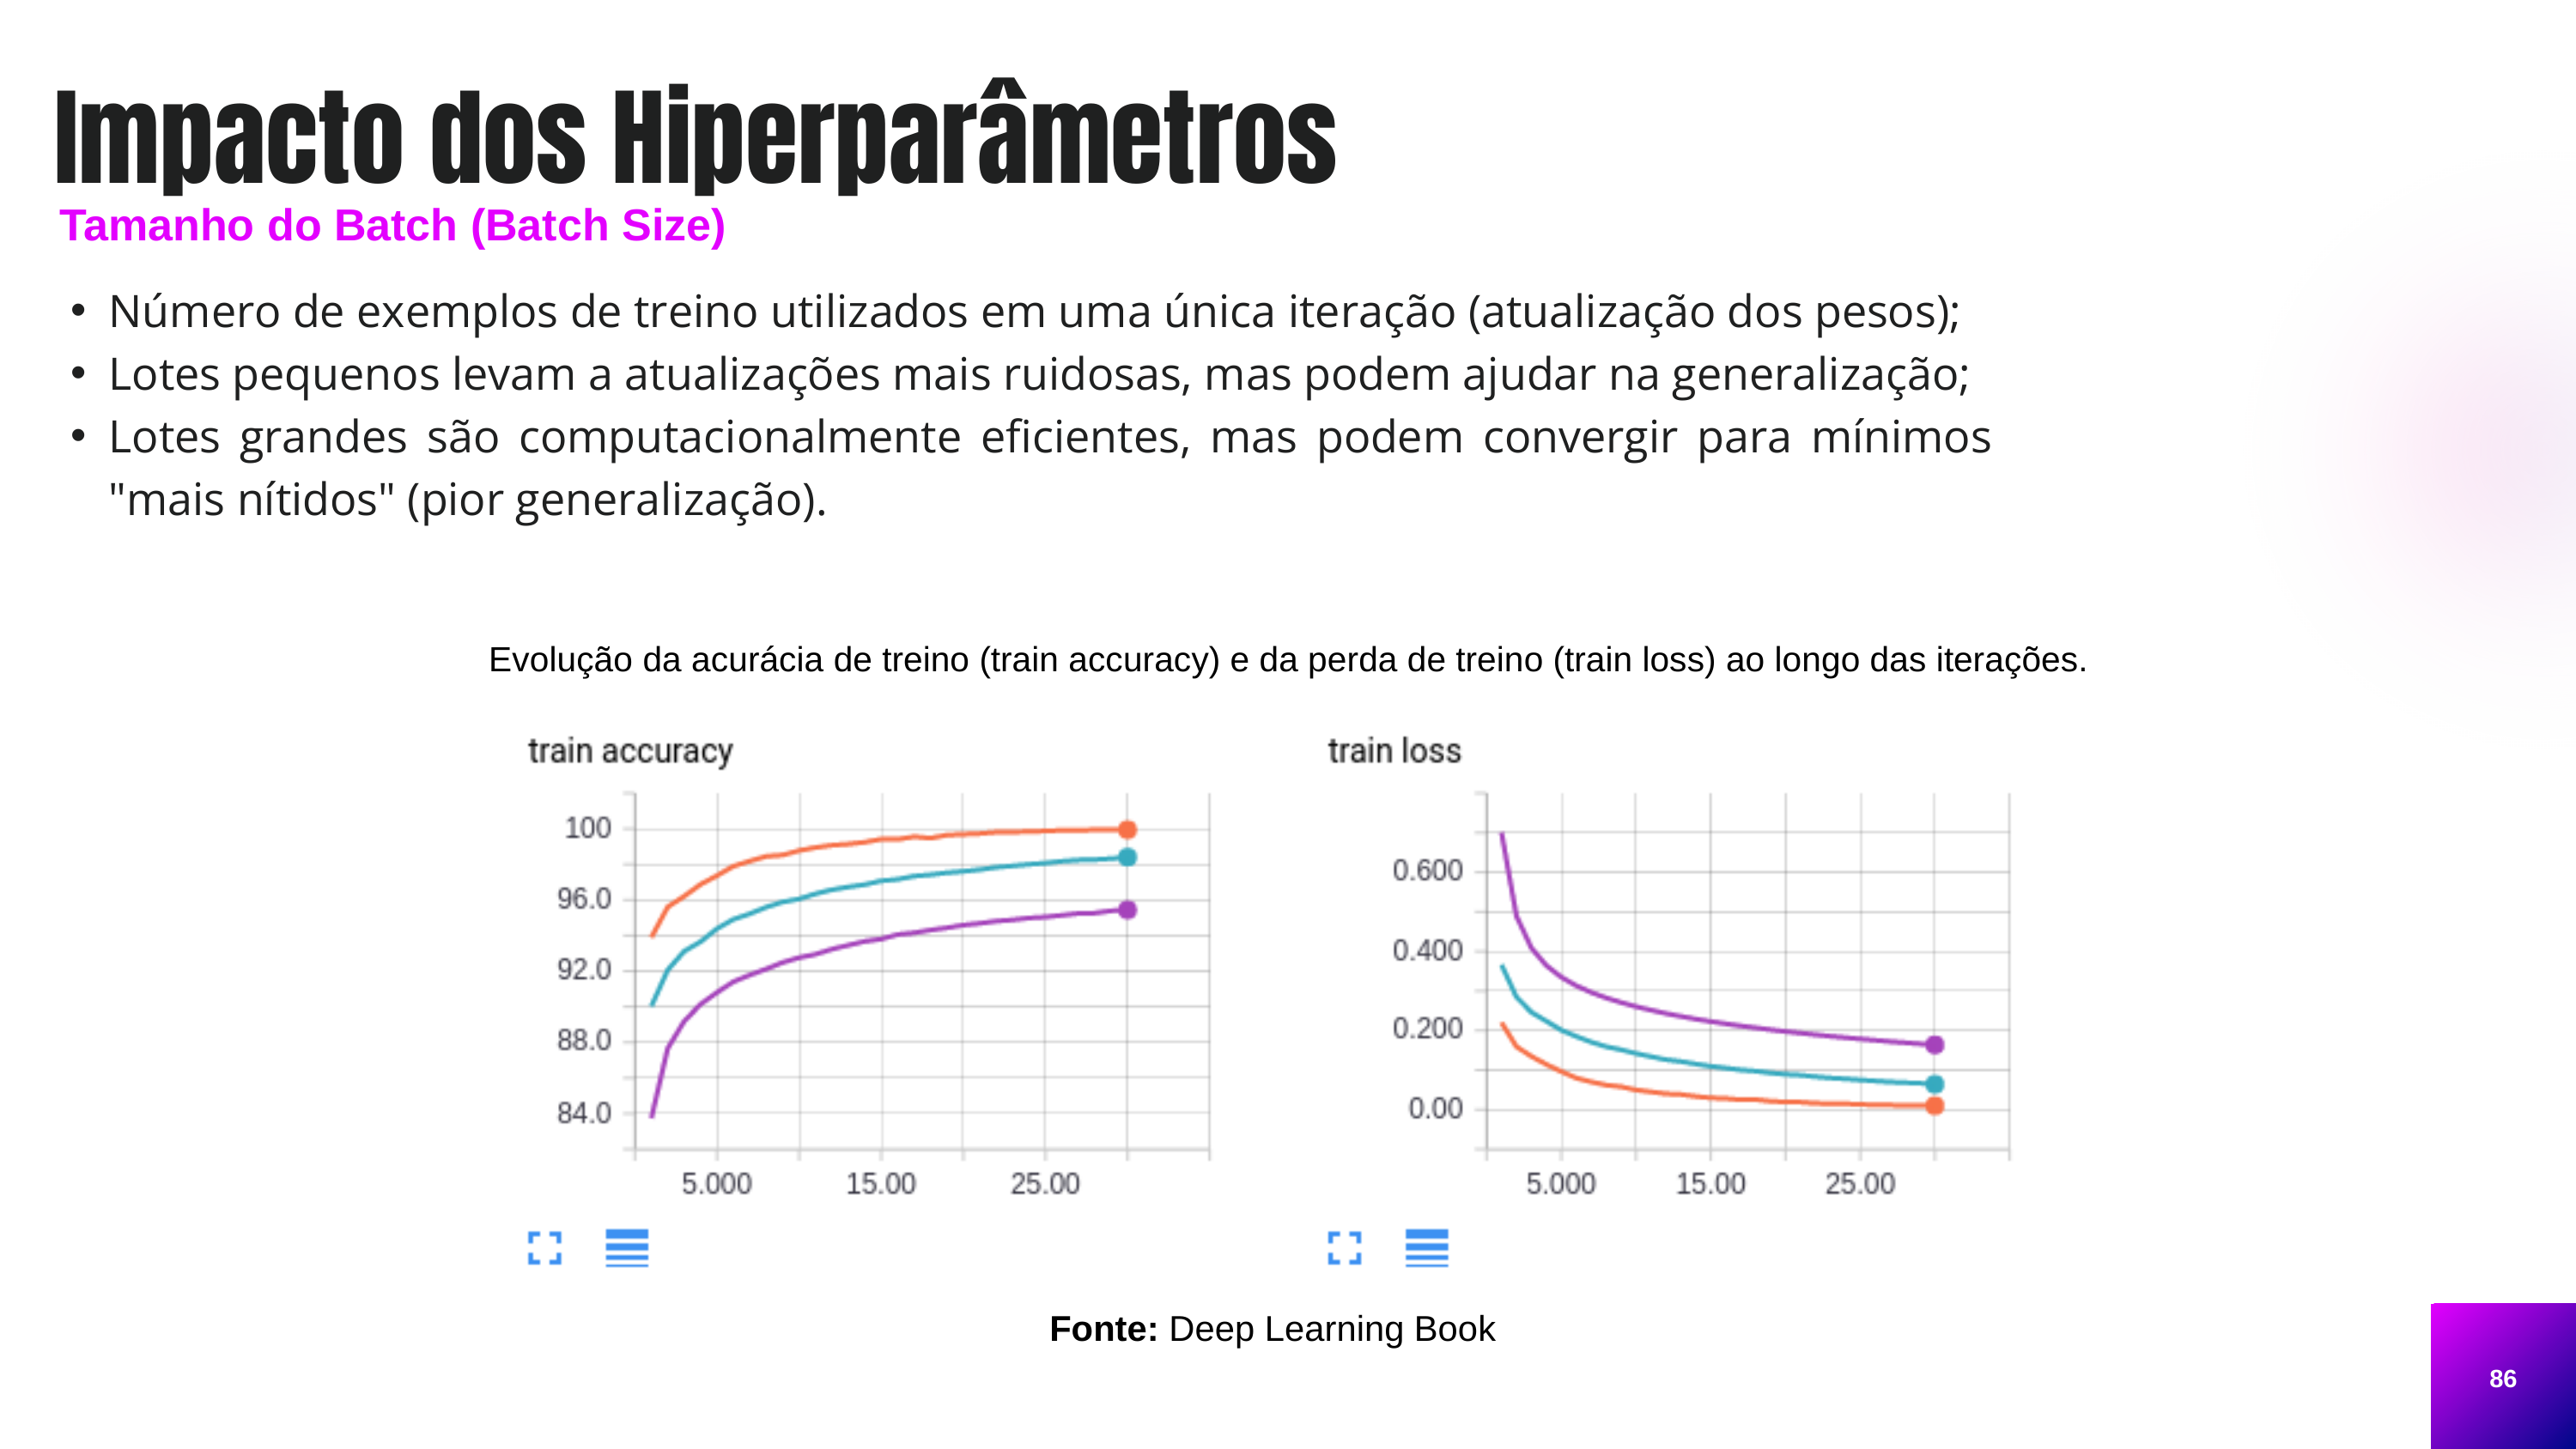

Impacto dos Hiperparâmetros

Tamanho do Batch (Batch Size)
Número de exemplos de treino utilizados em uma única iteração (atualização dos pesos);
Lotes pequenos levam a atualizações mais ruidosas, mas podem ajudar na generalização;
Lotes grandes são computacionalmente eficientes, mas podem convergir para mínimos "mais nítidos" (pior generalização).
Evolução da acurácia de treino (train accuracy) e da perda de treino (train loss) ao longo das iterações.

Fonte: Deep Learning Book

86